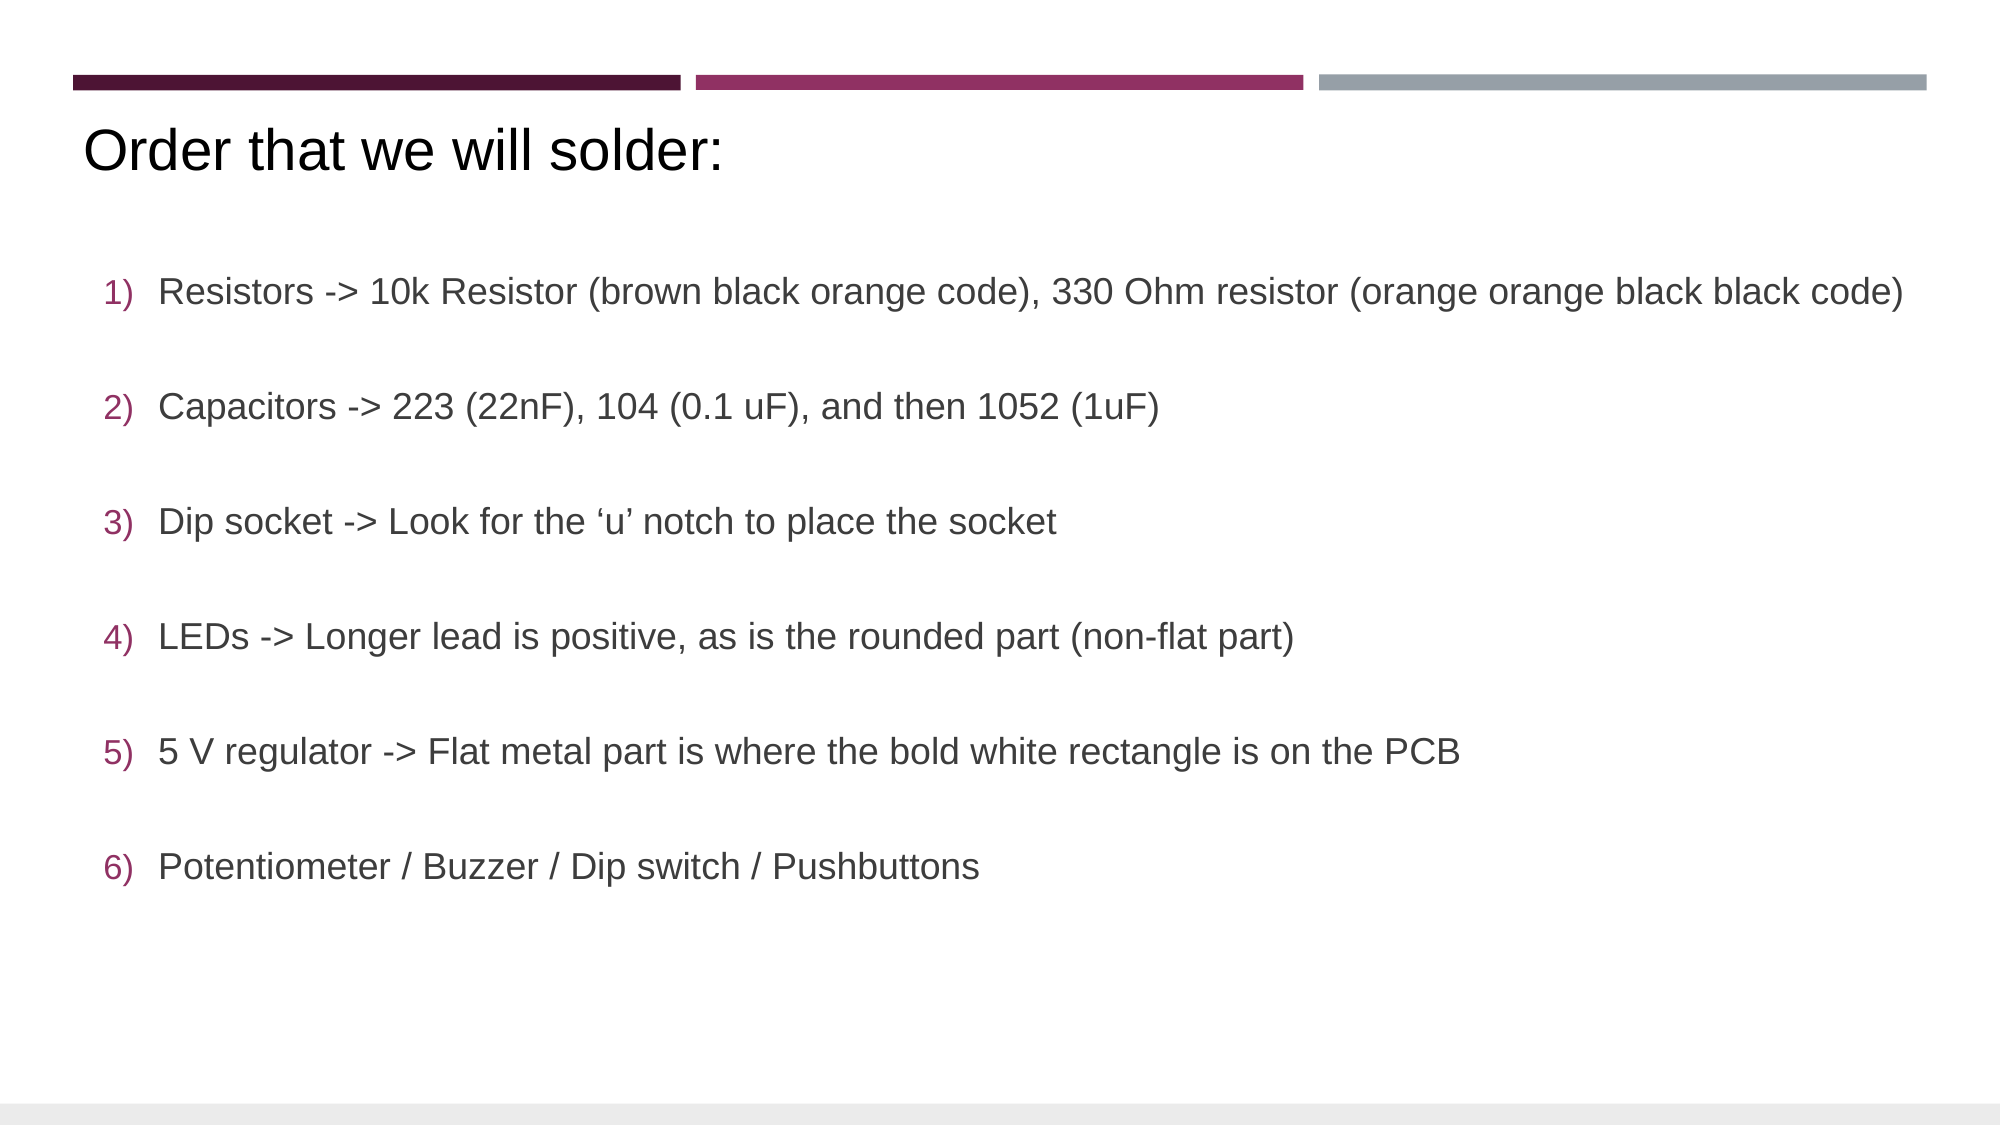

# Order that we will solder:
Resistors -> 10k Resistor (brown black orange code), 330 Ohm resistor (orange orange black black code)

Capacitors -> 223 (22nF), 104 (0.1 uF), and then 1052 (1uF)

Dip socket -> Look for the ‘u’ notch to place the socket

LEDs -> Longer lead is positive, as is the rounded part (non-flat part)

5 V regulator -> Flat metal part is where the bold white rectangle is on the PCB

Potentiometer / Buzzer / Dip switch / Pushbuttons